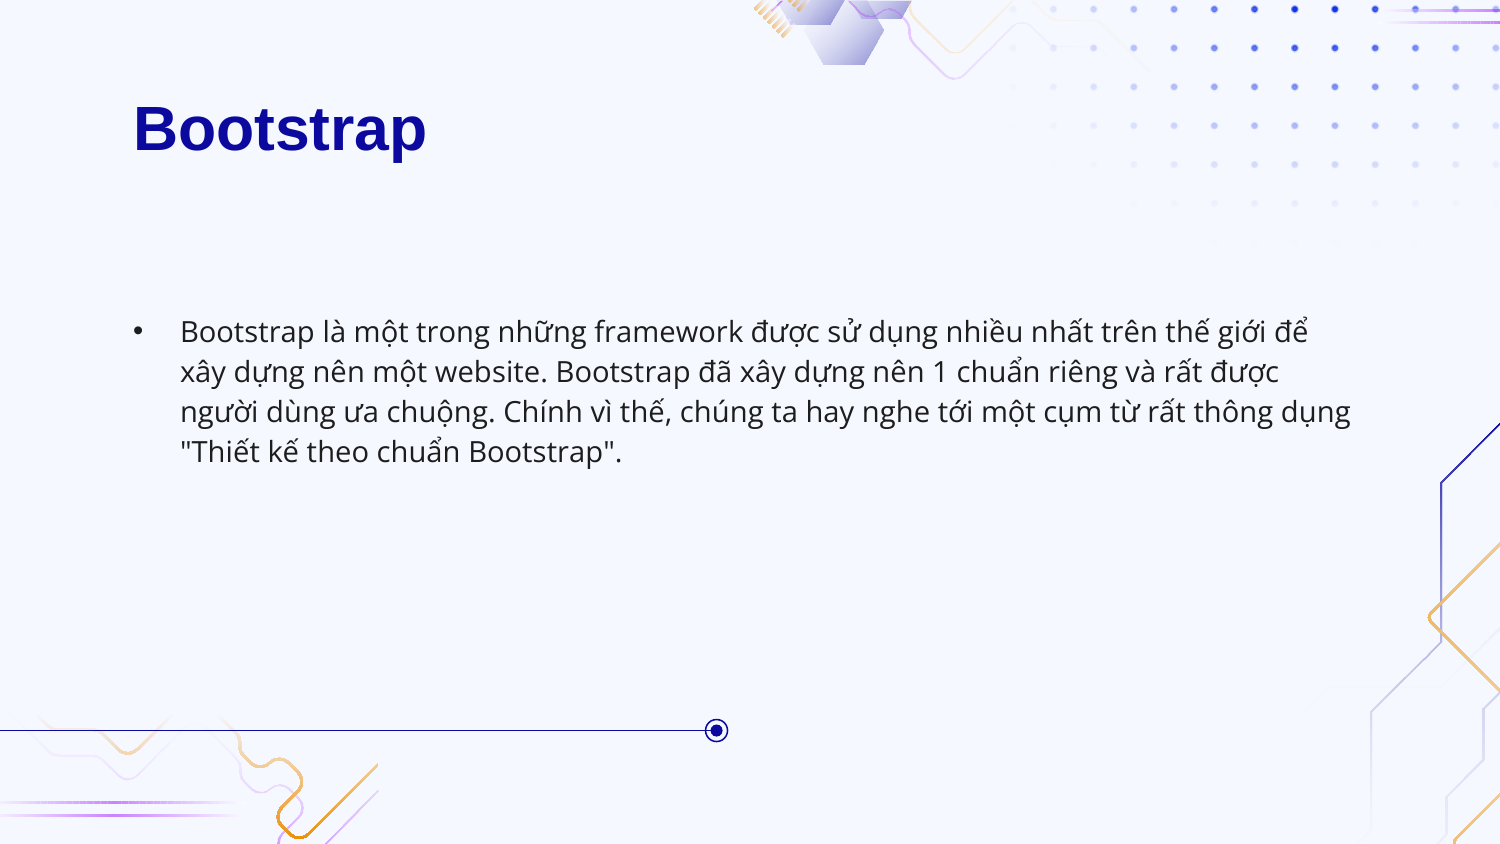

# Bootstrap
Bootstrap là một trong những framework được sử dụng nhiều nhất trên thế giới để xây dựng nên một website. Bootstrap đã xây dựng nên 1 chuẩn riêng và rất được người dùng ưa chuộng. Chính vì thế, chúng ta hay nghe tới một cụm từ rất thông dụng "Thiết kế theo chuẩn Bootstrap".